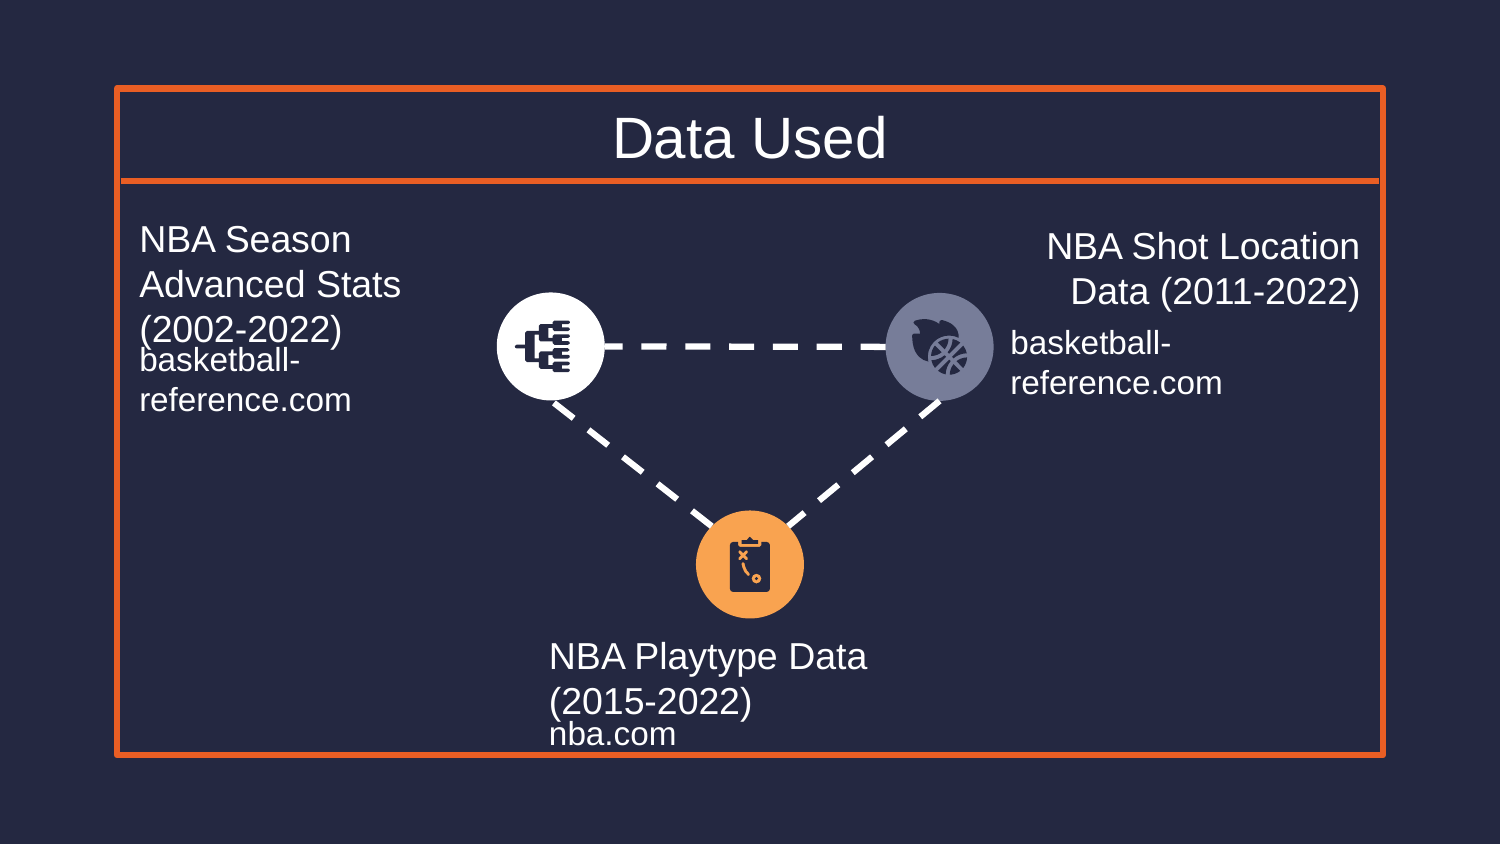

# Data Used
NBA Shot Location Data (2011-2022)
NBA Season Advanced Stats (2002-2022)

basketball-reference.com

basketball-reference.com

NBA Playtype Data (2015-2022)
nba.com